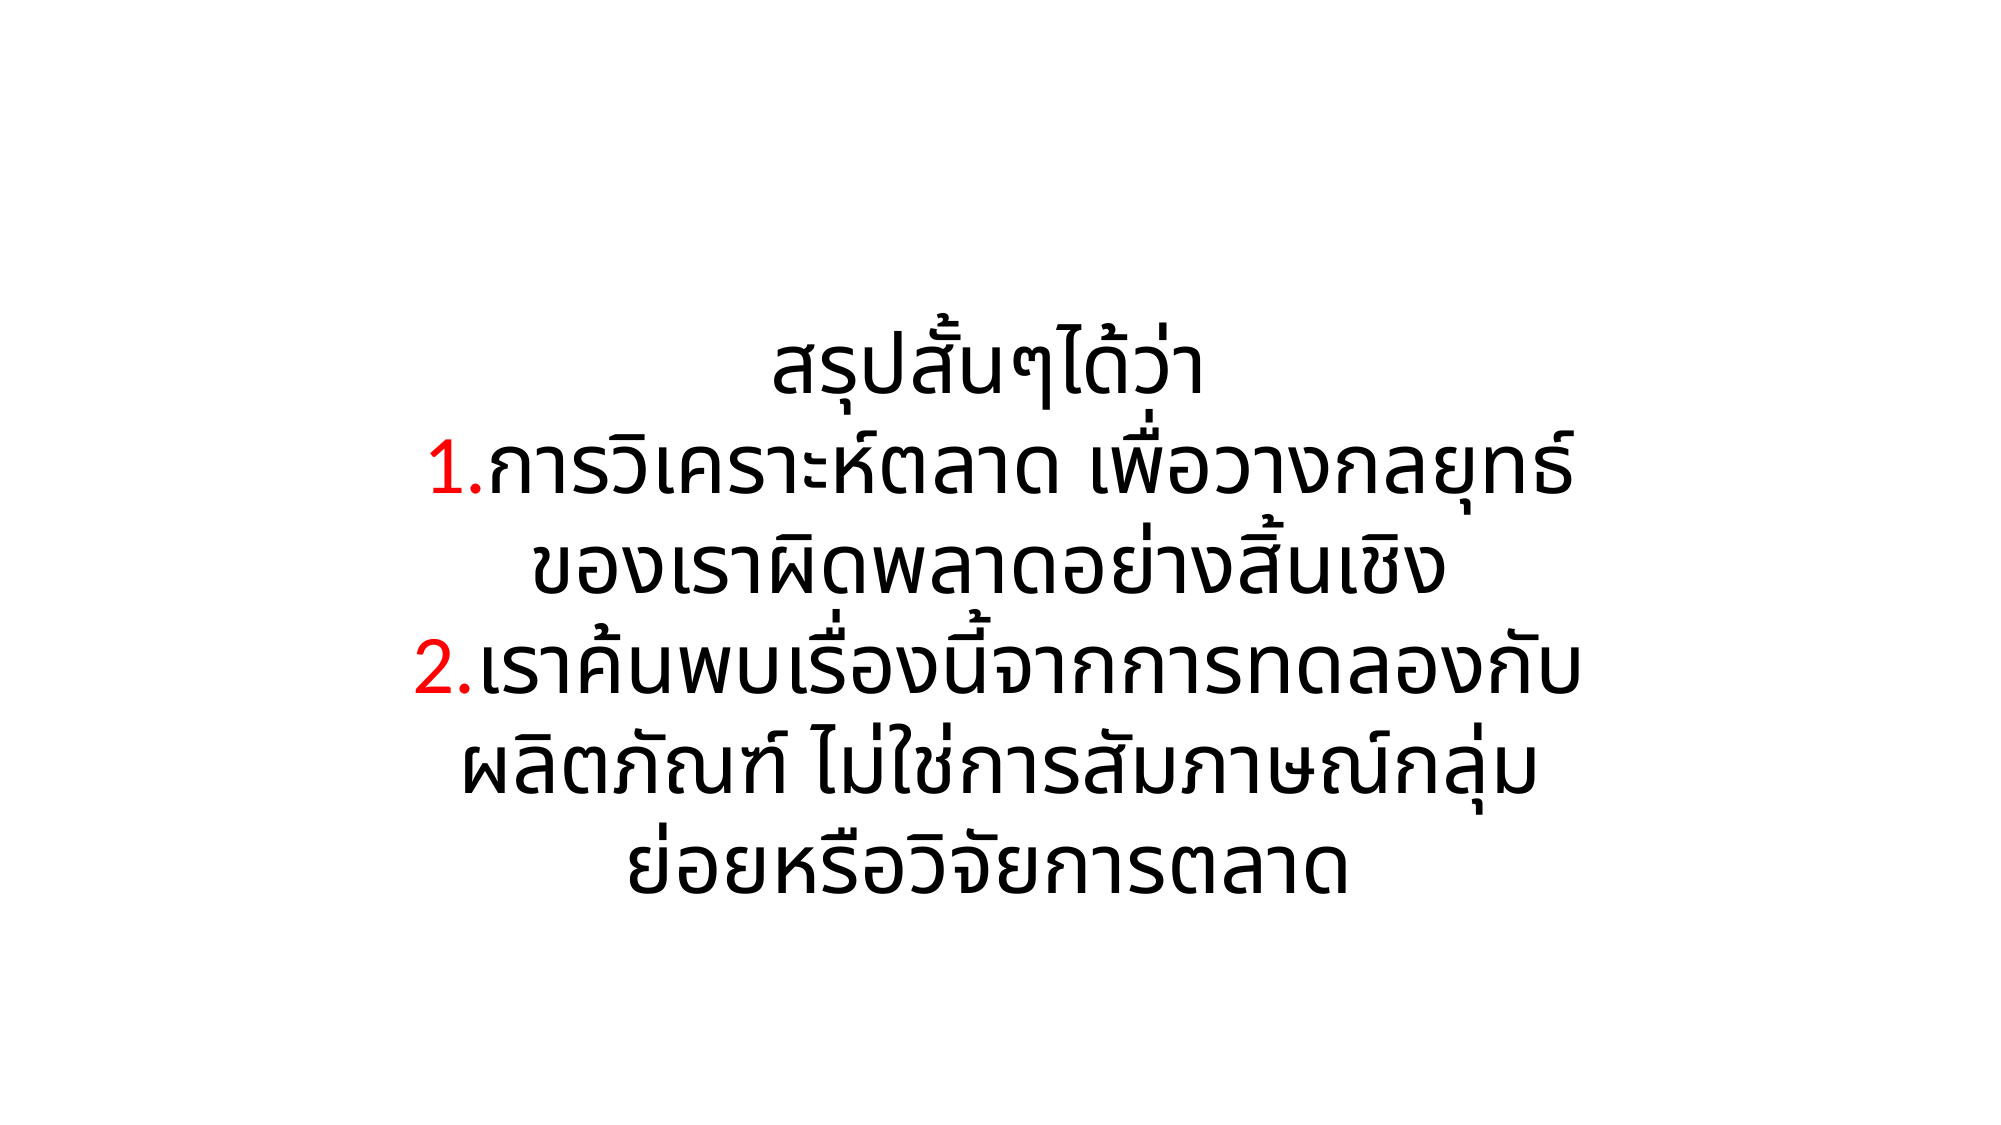

สรุปสั้นๆได้ว่า
1.การวิเคราะห์ตลาด เพื่อวางกลยุทธ์ของเราผิดพลาดอย่างสิ้นเชิง
2.เราค้นพบเรื่องนี้จากการทดลองกับผลิตภัณฑ์ ไม่ใช่การสัมภาษณ์กลุ่มย่อยหรือวิจัยการตลาด